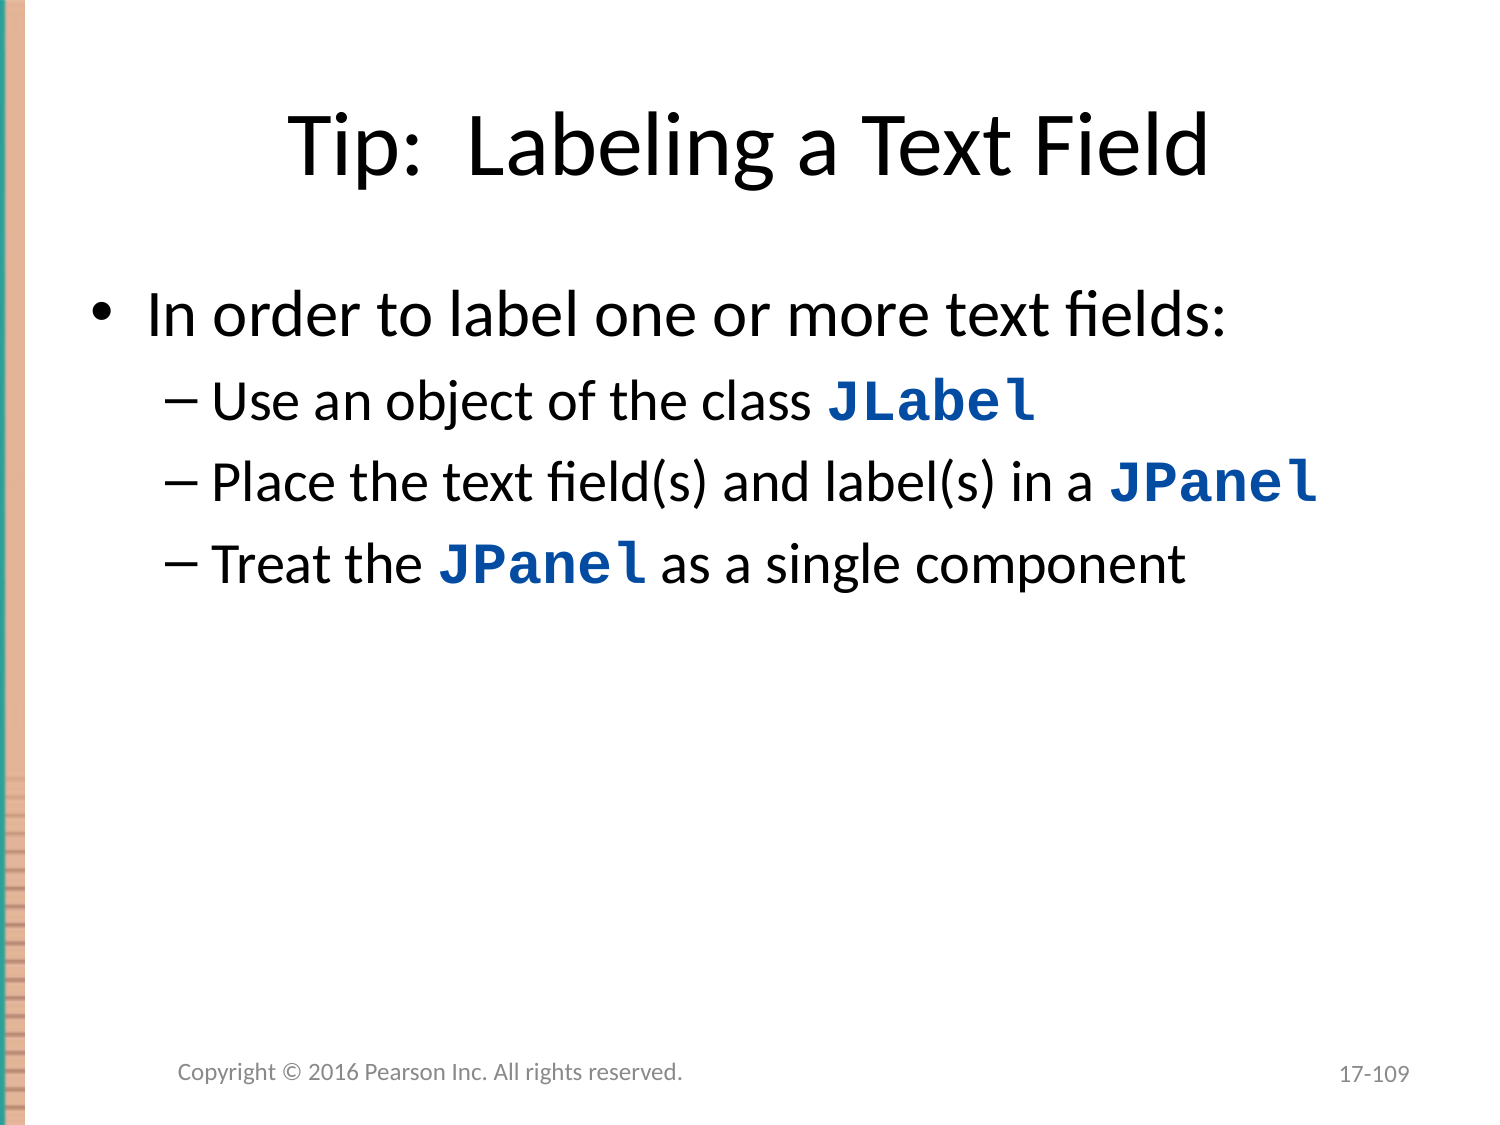

# Tip:  Labeling a Text Field
In order to label one or more text fields:
Use an object of the class JLabel
Place the text field(s) and label(s) in a JPanel
Treat the JPanel as a single component
Copyright © 2016 Pearson Inc. All rights reserved.
17-109